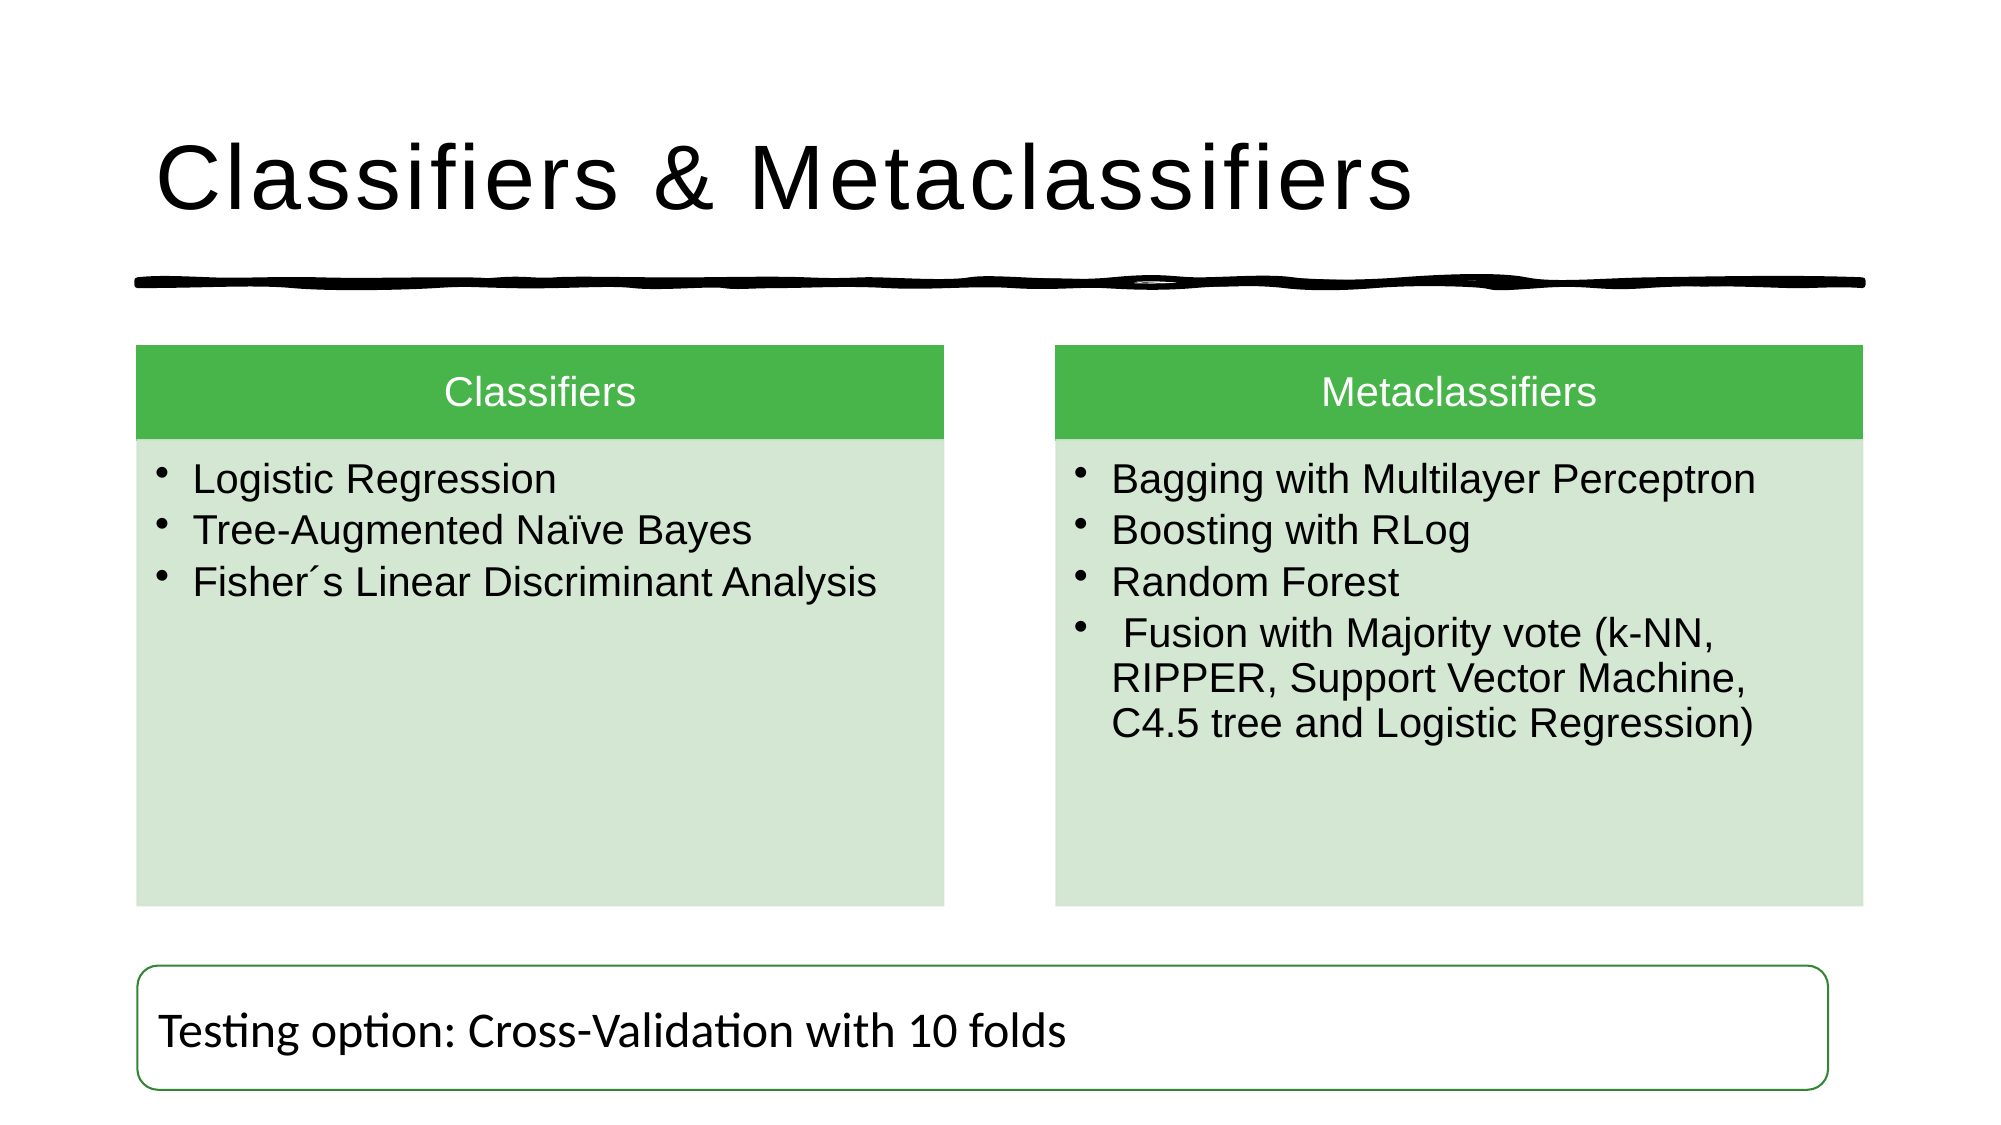

# Classifiers & Metaclassifiers
Classifiers
Logistic Regression
Tree-Augmented Naïve Bayes
Fisher´s Linear Discriminant Analysis
Metaclassifiers
Bagging with Multilayer Perceptron
Boosting with RLog
Random Forest
 Fusion with Majority vote (k-NN, RIPPER, Support Vector Machine, C4.5 tree and Logistic Regression)
Testing option: Cross-Validation with 10 folds